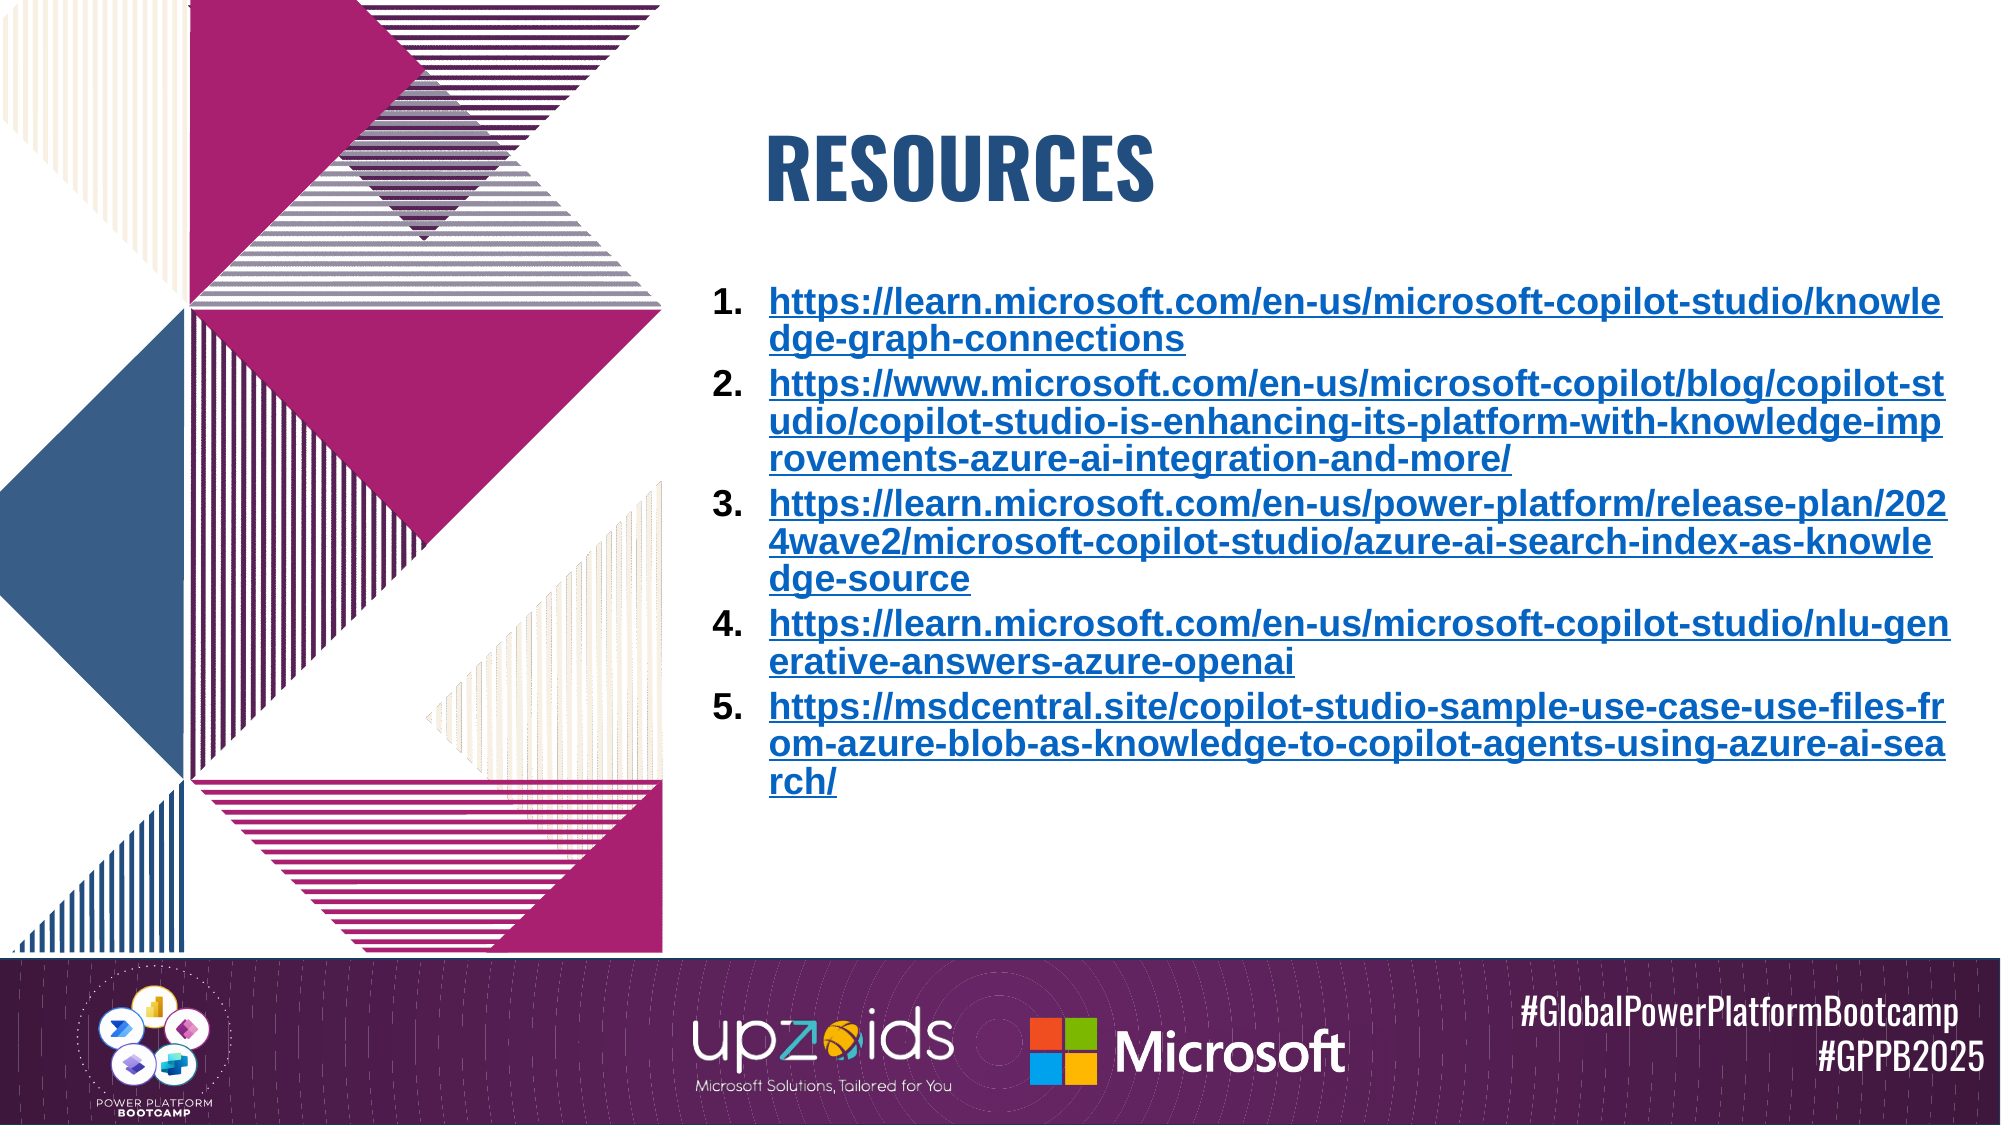

# Resources
https://learn.microsoft.com/en-us/microsoft-copilot-studio/knowledge-graph-connections
https://www.microsoft.com/en-us/microsoft-copilot/blog/copilot-studio/copilot-studio-is-enhancing-its-platform-with-knowledge-improvements-azure-ai-integration-and-more/
https://learn.microsoft.com/en-us/power-platform/release-plan/2024wave2/microsoft-copilot-studio/azure-ai-search-index-as-knowledge-source
https://learn.microsoft.com/en-us/microsoft-copilot-studio/nlu-generative-answers-azure-openai
https://msdcentral.site/copilot-studio-sample-use-case-use-files-from-azure-blob-as-knowledge-to-copilot-agents-using-azure-ai-search/